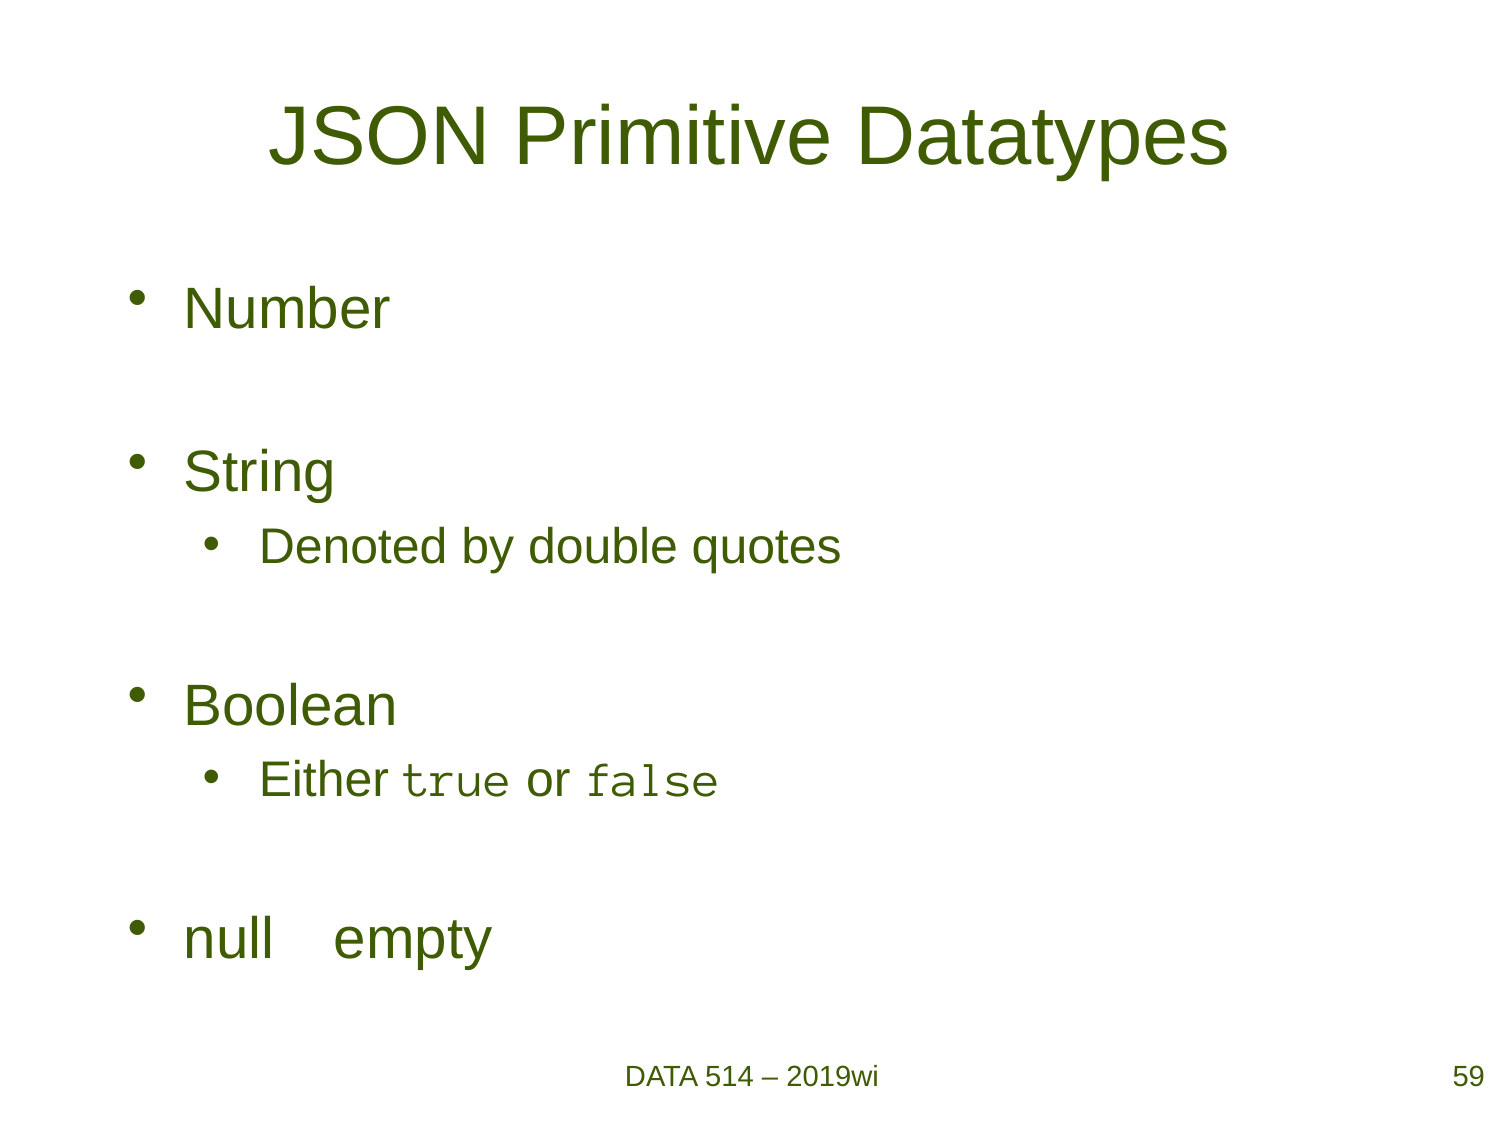

# JSON Primitive Datatypes
Number

String
Denoted by double quotes

Boolean
Either true or false

null	empty
DATA 514 – 2019wi
59